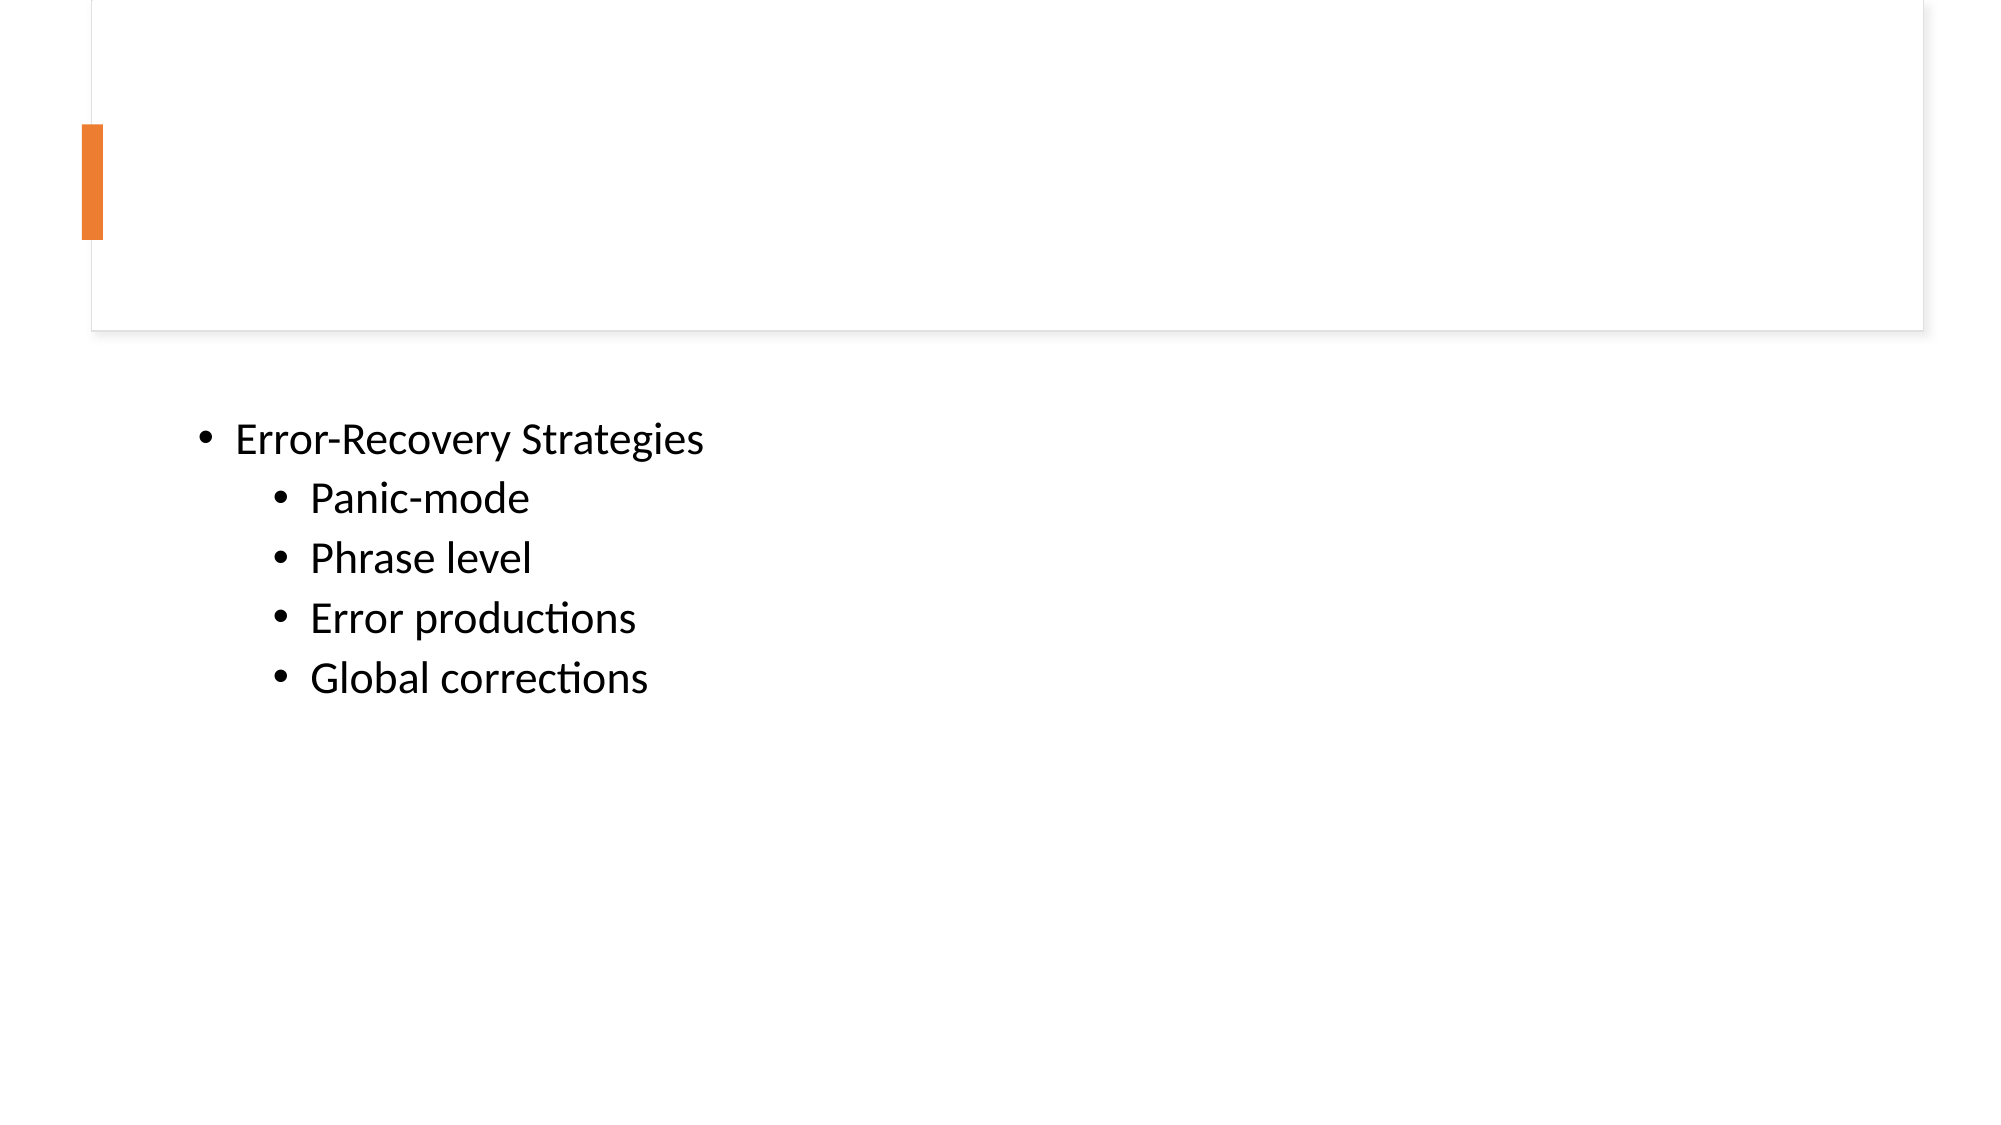

Error-Recovery Strategies
Panic-mode
Phrase level
Error productions
Global corrections